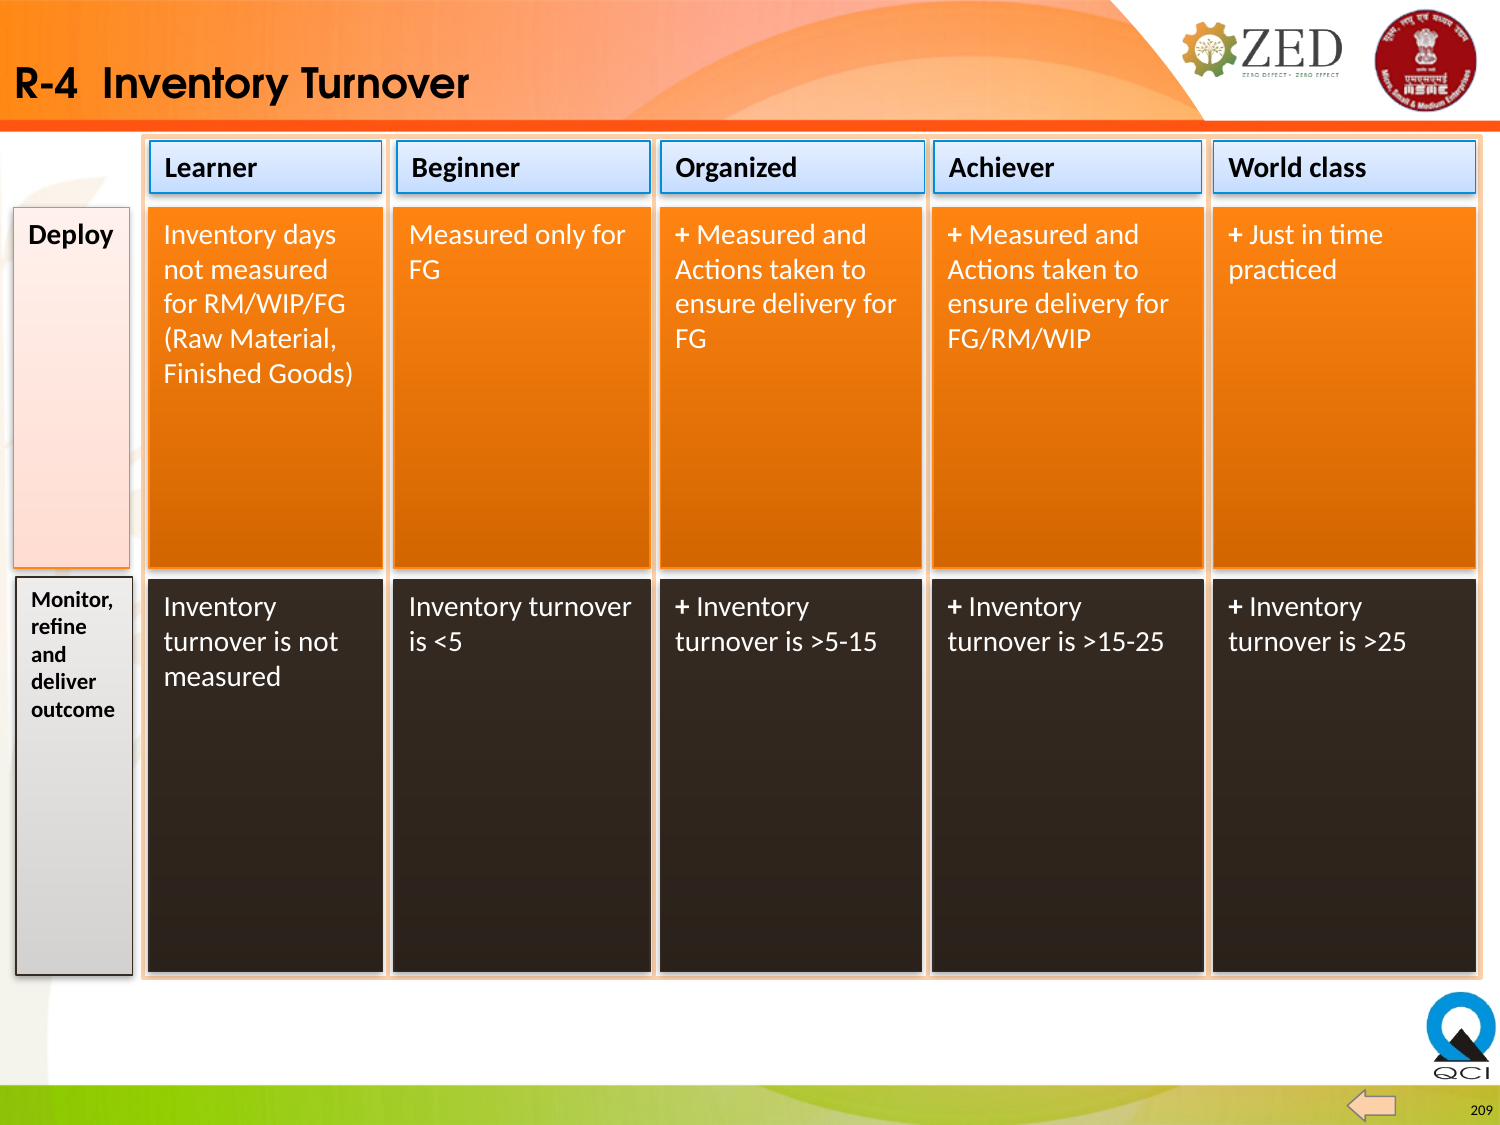

R-4  Inventory Turnover

Learner
Beginner
Organized
Achiever
World class
Inventory days not measured for RM/WIP/FG (Raw Material, Finished Goods)
Measured only for FG
+ Measured and Actions taken to ensure delivery for FG
+ Measured and Actions taken to ensure delivery for FG/RM/WIP
+ Just in time practiced
Deploy
Monitor, refine and deliver outcome
Inventory turnover is not measured
Inventory turnover is <5
+ Inventory turnover is >5-15
+ Inventory turnover is >15-25
+ Inventory turnover is >25